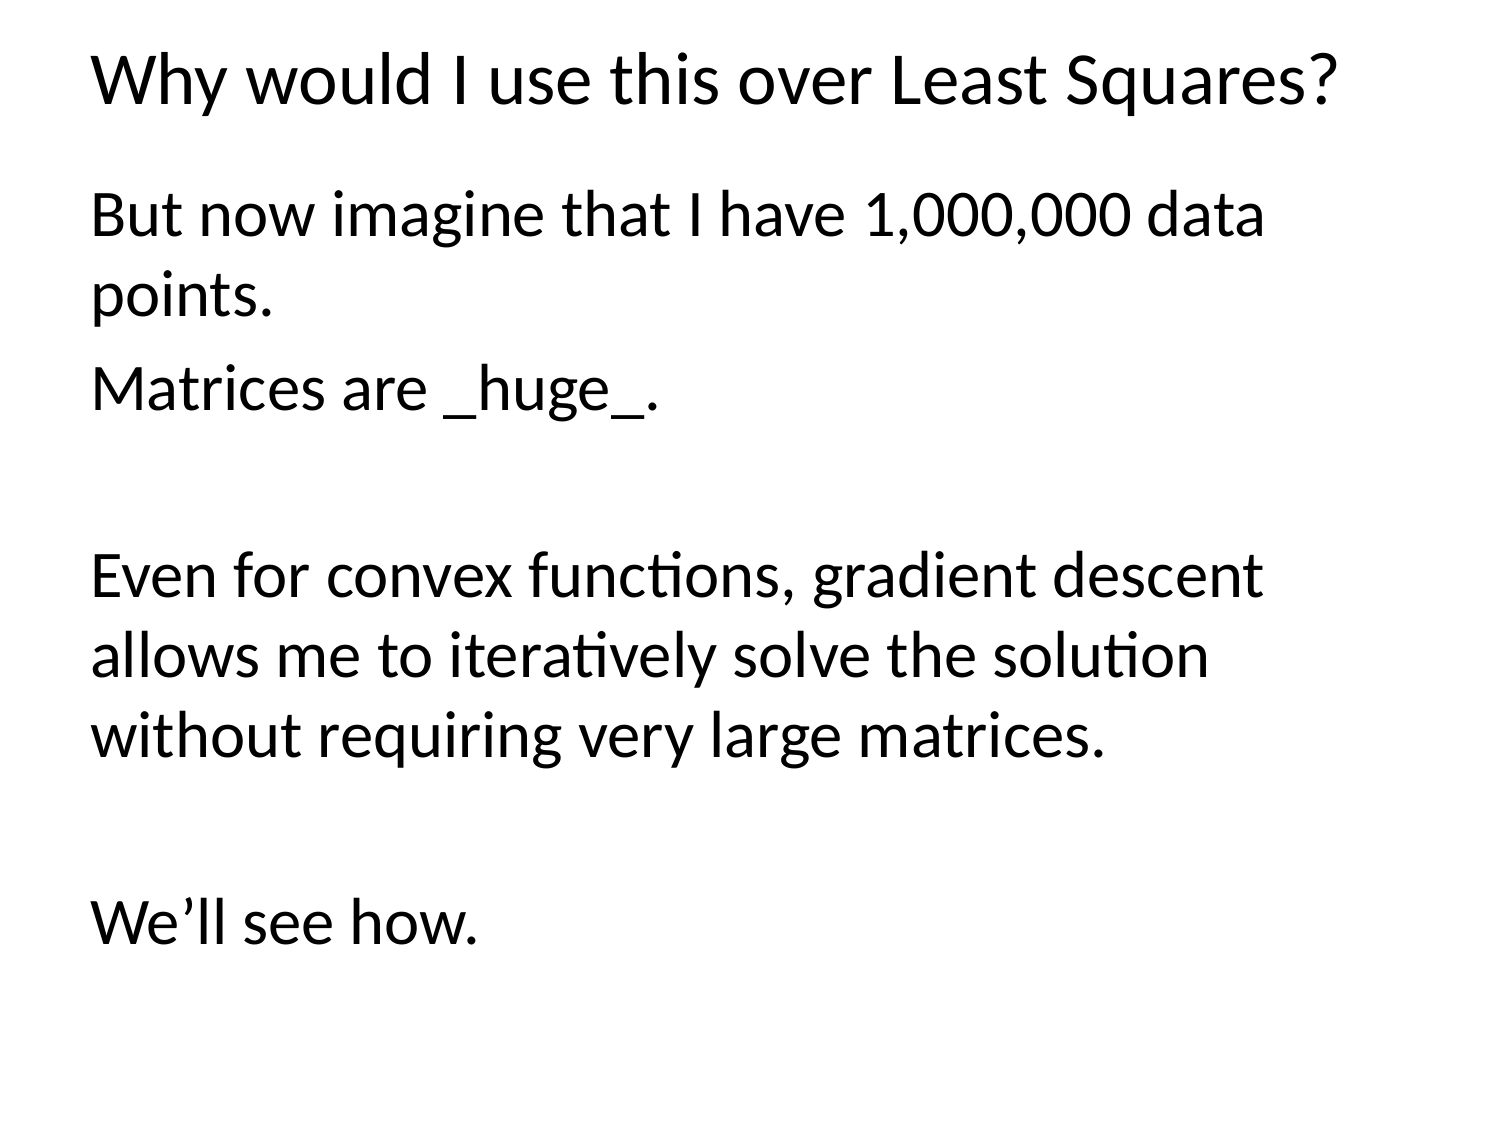

# Why would I use this over Least Squares?
But now imagine that I have 1,000,000 data points.
Matrices are _huge_.

Even for convex functions, gradient descent allows me to iteratively solve the solution without requiring very large matrices.

We’ll see how.